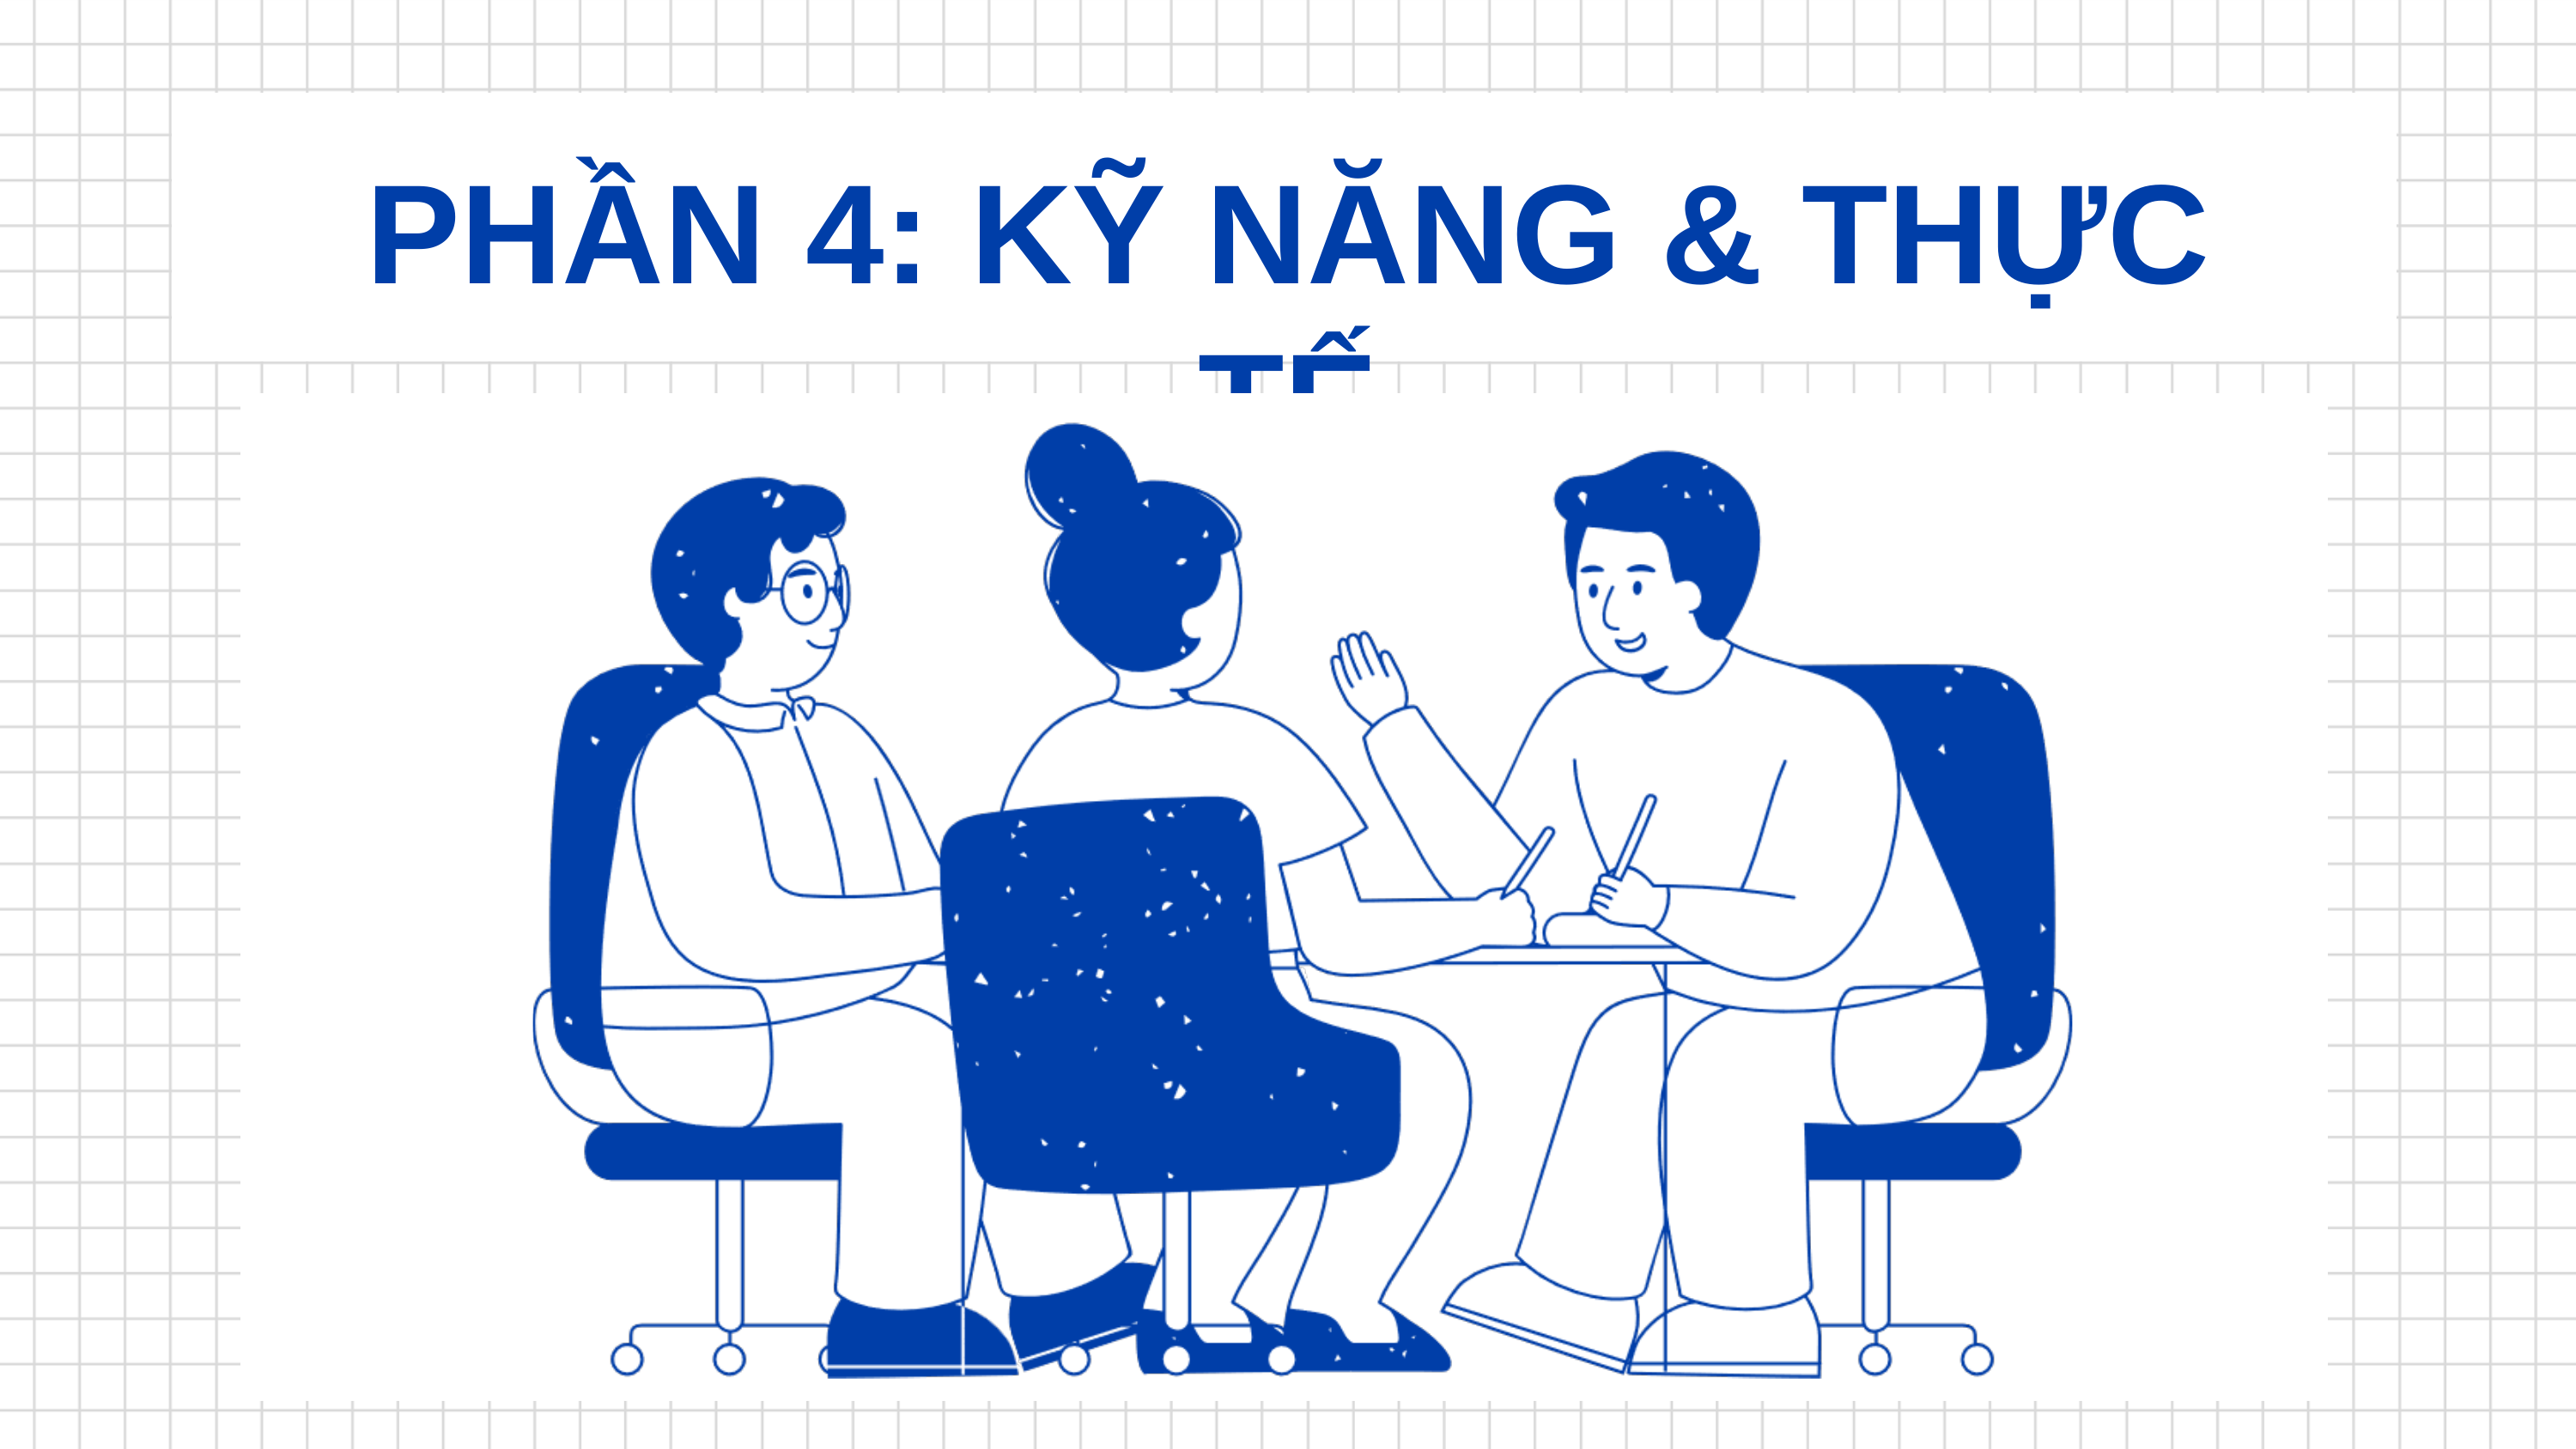

PHẦN 4: KỸ NĂNG & THỰC TẾ